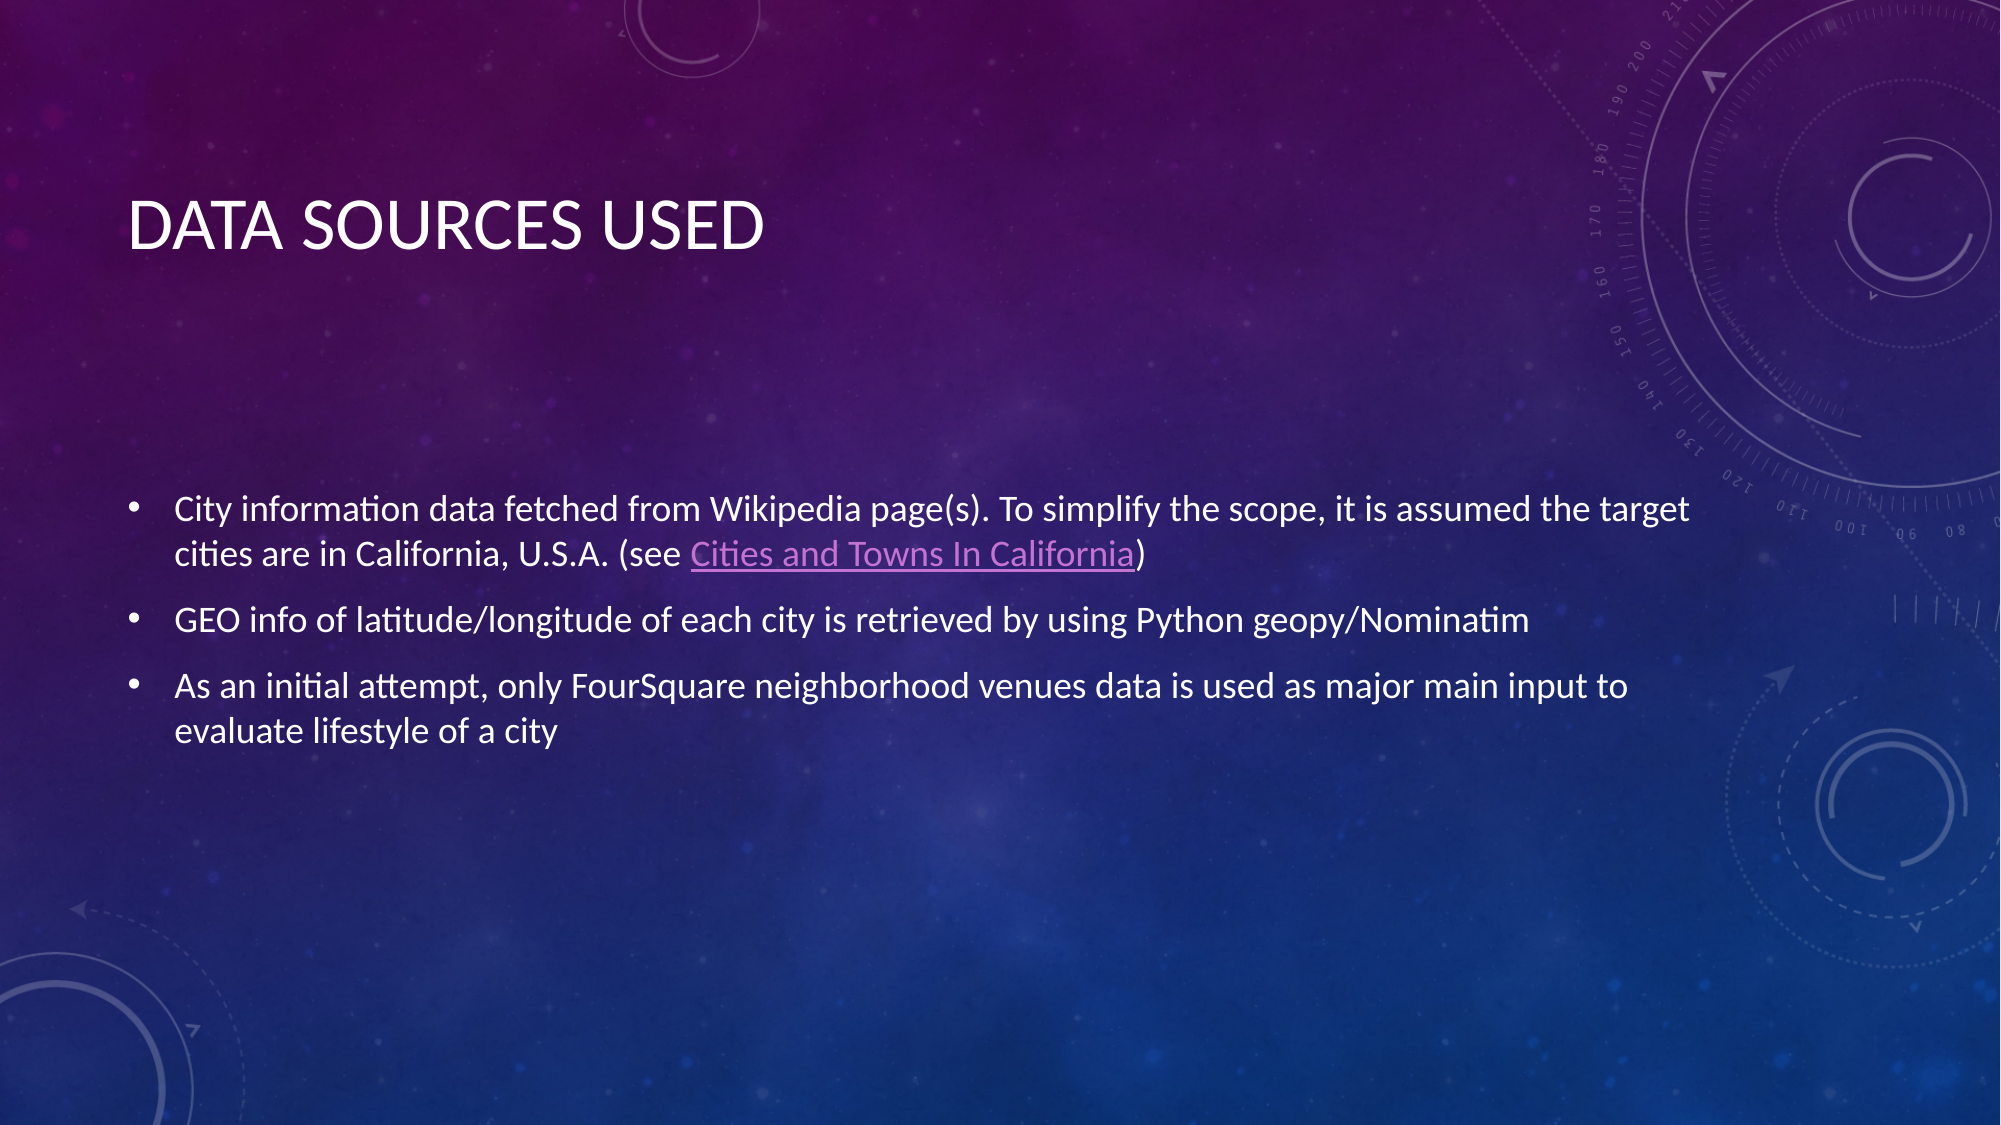

# Data sources used
City information data fetched from Wikipedia page(s). To simplify the scope, it is assumed the target cities are in California, U.S.A. (see Cities and Towns In California)
GEO info of latitude/longitude of each city is retrieved by using Python geopy/Nominatim
As an initial attempt, only FourSquare neighborhood venues data is used as major main input to evaluate lifestyle of a city